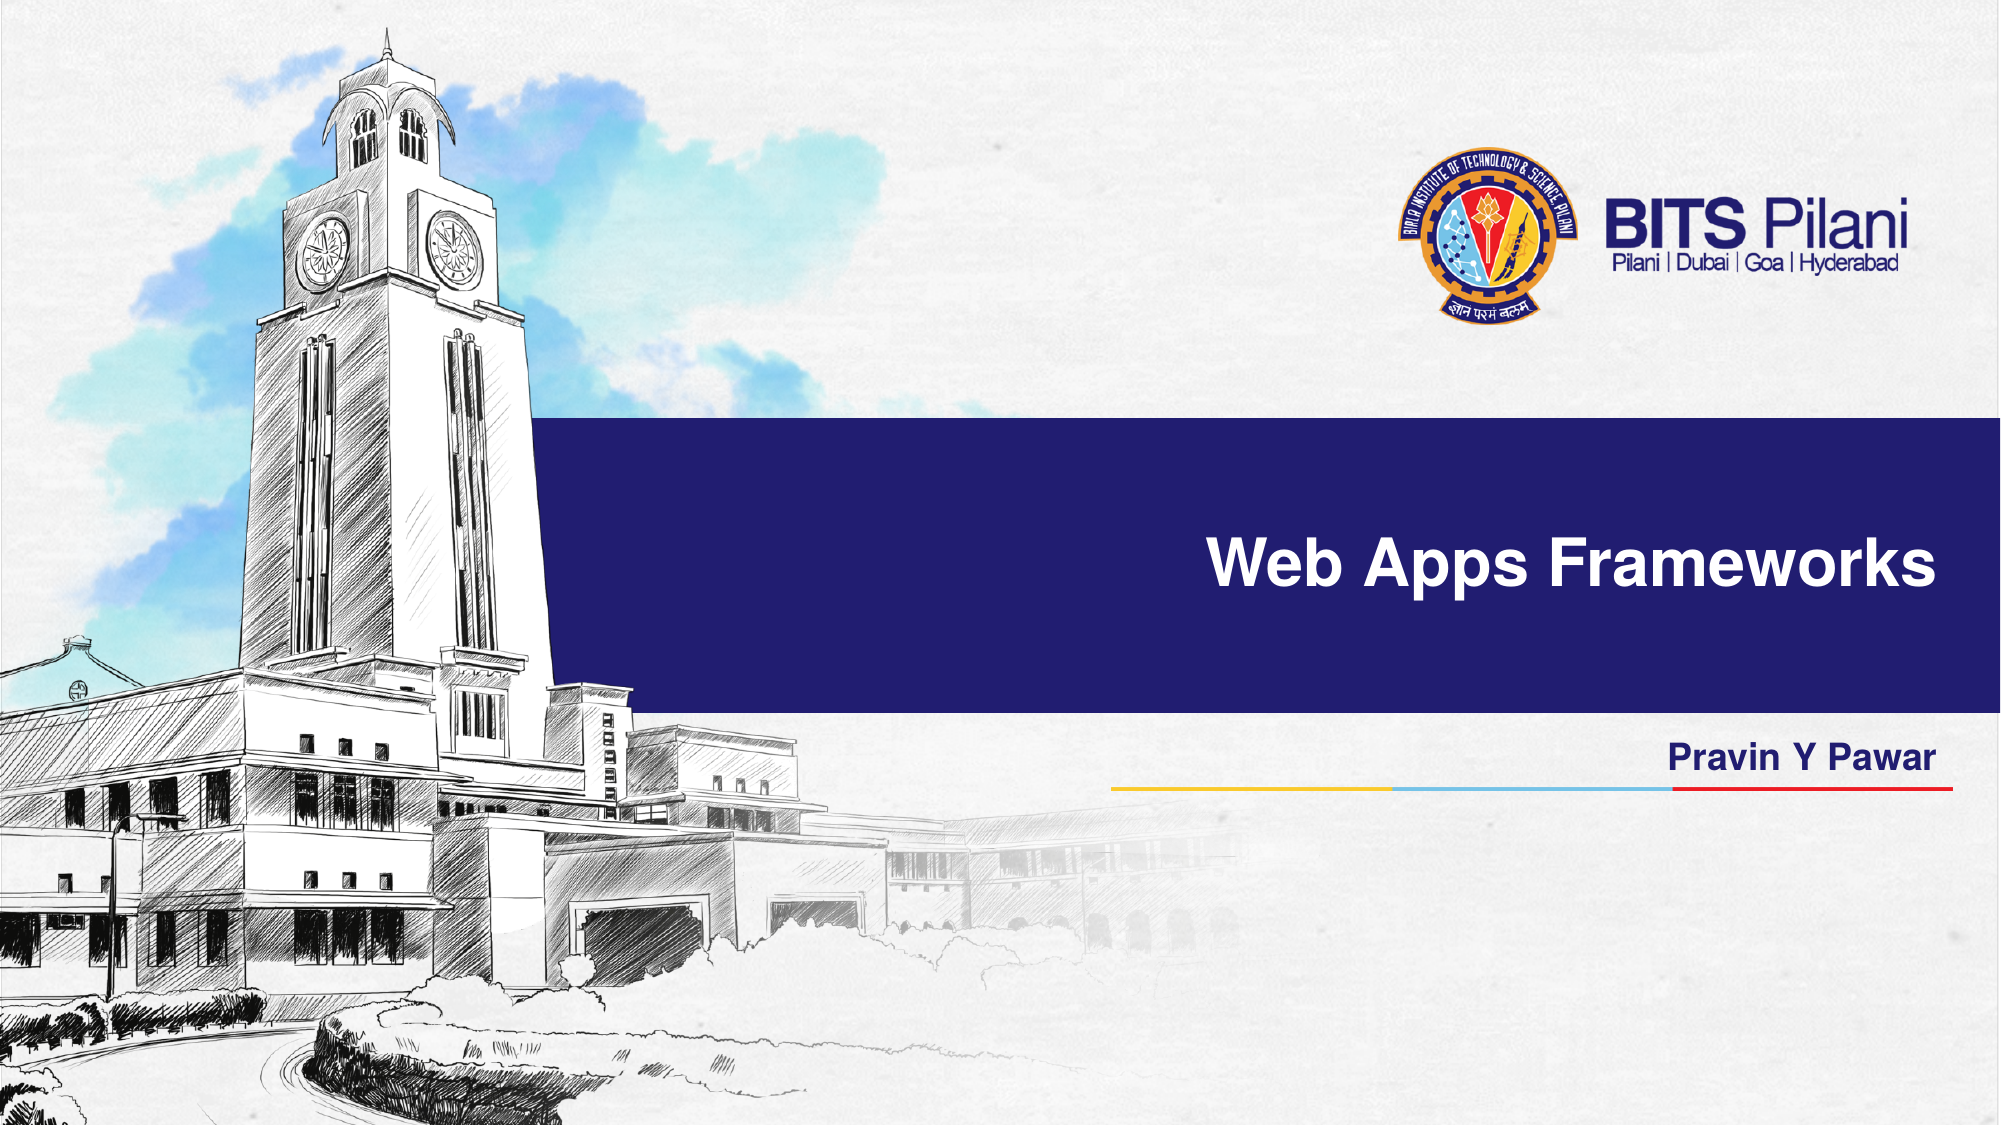

# Web Apps Frameworks
Pravin Y Pawar